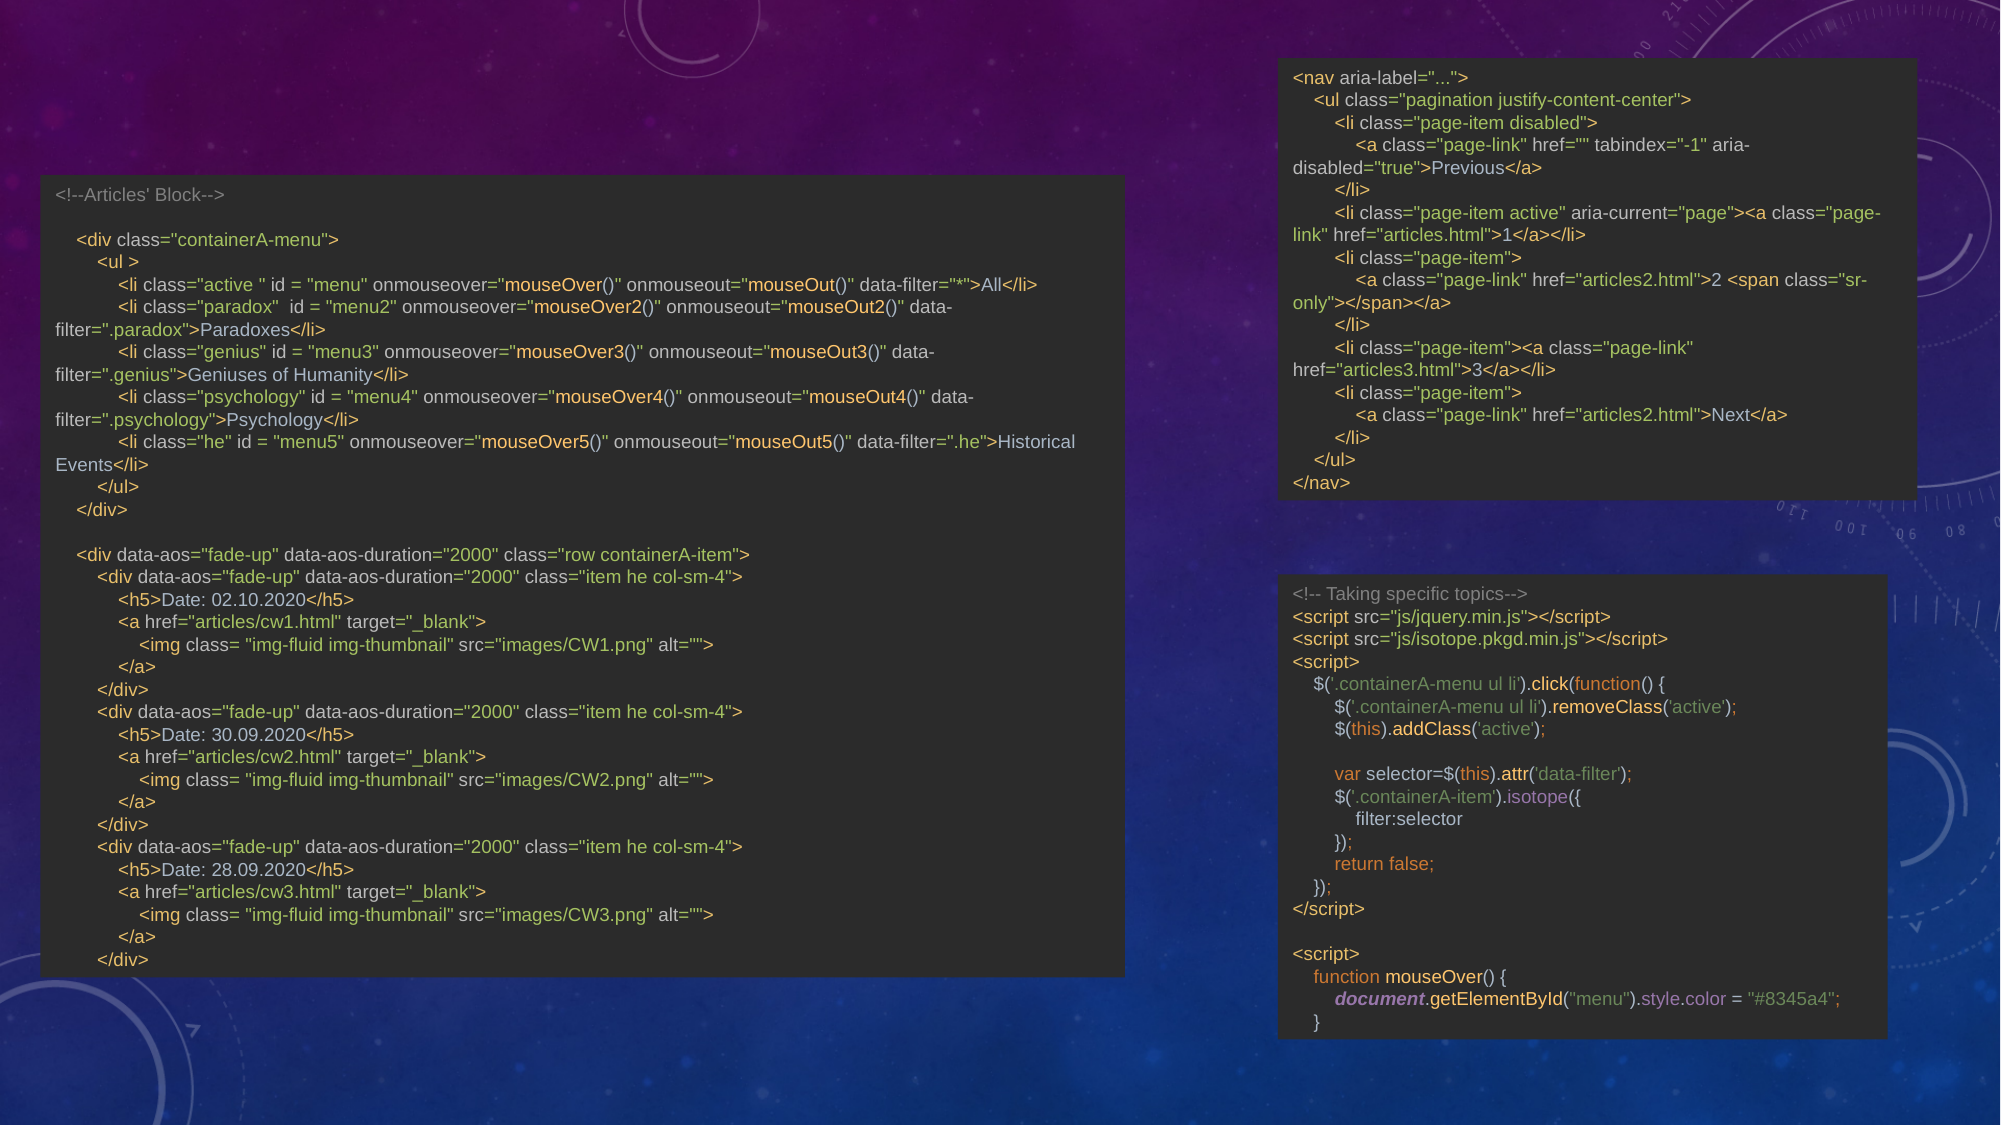

<nav aria-label="...">
    <ul class="pagination justify-content-center">
        <li class="page-item disabled">
            <a class="page-link" href="" tabindex="-1" aria-disabled="true">Previous</a>
        </li>
        <li class="page-item active" aria-current="page"><a class="page-link" href="articles.html">1</a></li>
        <li class="page-item">
            <a class="page-link" href="articles2.html">2 <span class="sr-only"></span></a>
        </li>
        <li class="page-item"><a class="page-link" href="articles3.html">3</a></li>
        <li class="page-item">
            <a class="page-link" href="articles2.html">Next</a>
        </li>
    </ul>
</nav>
#
<!--Articles' Block-->
    <div class="containerA-menu">
        <ul >
            <li class="active " id = "menu" onmouseover="mouseOver()" onmouseout="mouseOut()" data-filter="*">All</li>
            <li class="paradox"  id = "menu2" onmouseover="mouseOver2()" onmouseout="mouseOut2()" data-filter=".paradox">Paradoxes</li>
            <li class="genius" id = "menu3" onmouseover="mouseOver3()" onmouseout="mouseOut3()" data-filter=".genius">Geniuses of Humanity</li>
            <li class="psychology" id = "menu4" onmouseover="mouseOver4()" onmouseout="mouseOut4()" data-filter=".psychology">Psychology</li>
            <li class="he" id = "menu5" onmouseover="mouseOver5()" onmouseout="mouseOut5()" data-filter=".he">Historical Events</li>
        </ul>
    </div>
    <div data-aos="fade-up" data-aos-duration="2000" class="row containerA-item">
        <div data-aos="fade-up" data-aos-duration="2000" class="item he col-sm-4">
            <h5>Date: 02.10.2020</h5>
            <a href="articles/cw1.html" target="_blank">
                <img class= "img-fluid img-thumbnail" src="images/CW1.png" alt="">
            </a>
        </div>
        <div data-aos="fade-up" data-aos-duration="2000" class="item he col-sm-4">
            <h5>Date: 30.09.2020</h5>
            <a href="articles/cw2.html" target="_blank">
                <img class= "img-fluid img-thumbnail" src="images/CW2.png" alt="">
            </a>
        </div>
        <div data-aos="fade-up" data-aos-duration="2000" class="item he col-sm-4">
            <h5>Date: 28.09.2020</h5>
            <a href="articles/cw3.html" target="_blank">
                <img class= "img-fluid img-thumbnail" src="images/CW3.png" alt="">
            </a>
        </div>
<!-- Taking specific topics-->
<script src="js/jquery.min.js"></script>
<script src="js/isotope.pkgd.min.js"></script>
<script>
    $('.containerA-menu ul li').click(function() {
        $('.containerA-menu ul li').removeClass('active');
        $(this).addClass('active');
        var selector=$(this).attr('data-filter');
        $('.containerA-item').isotope({
            filter:selector
        });
        return false;
    });
</script>
<script>
    function mouseOver() {
        document.getElementById("menu").style.color = "#8345a4";
    }